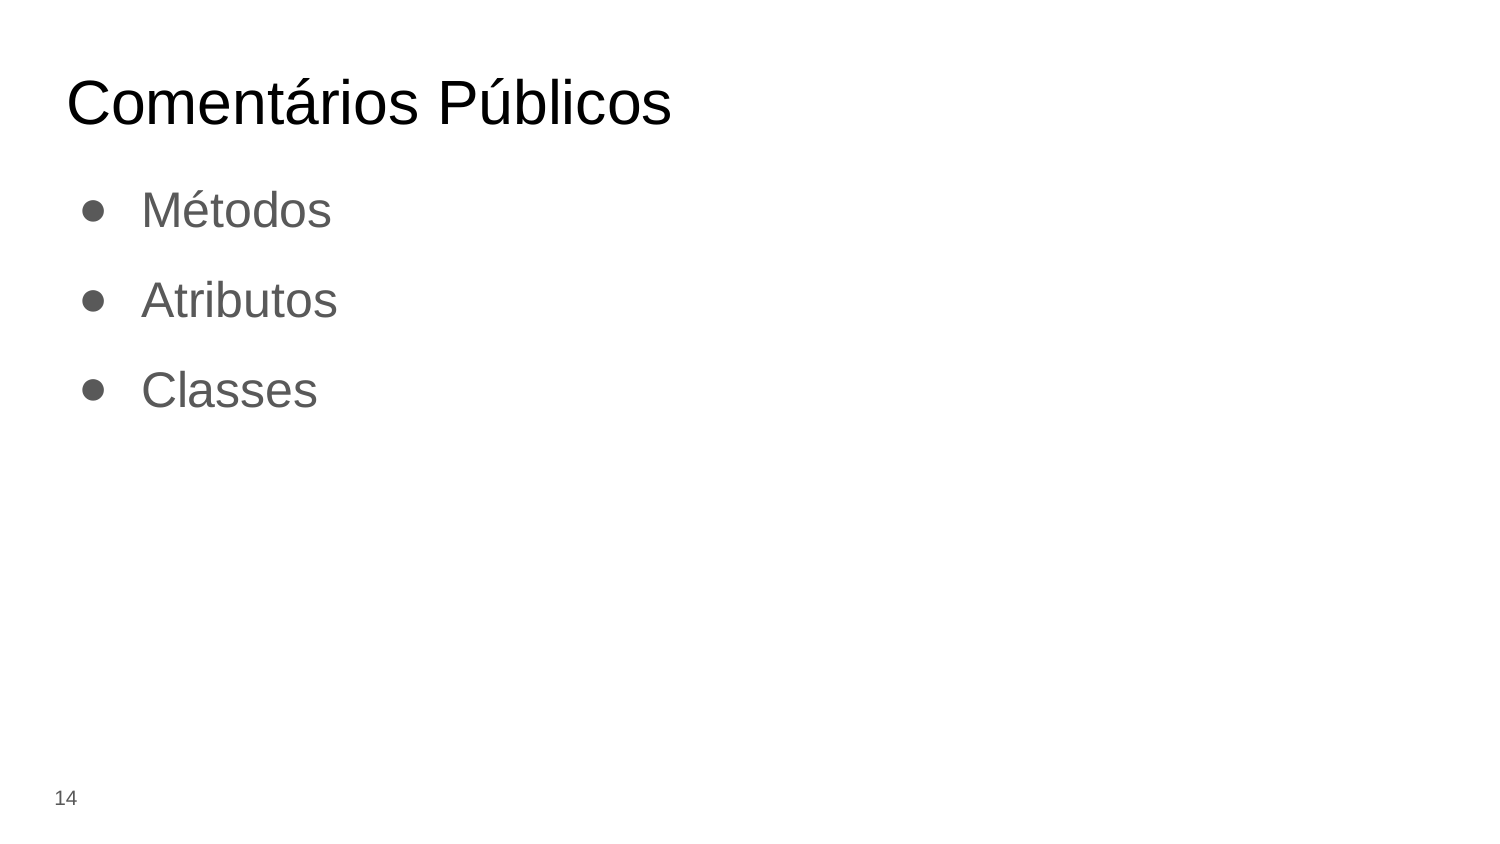

# Comentários Públicos
Métodos
Atributos
Classes

14